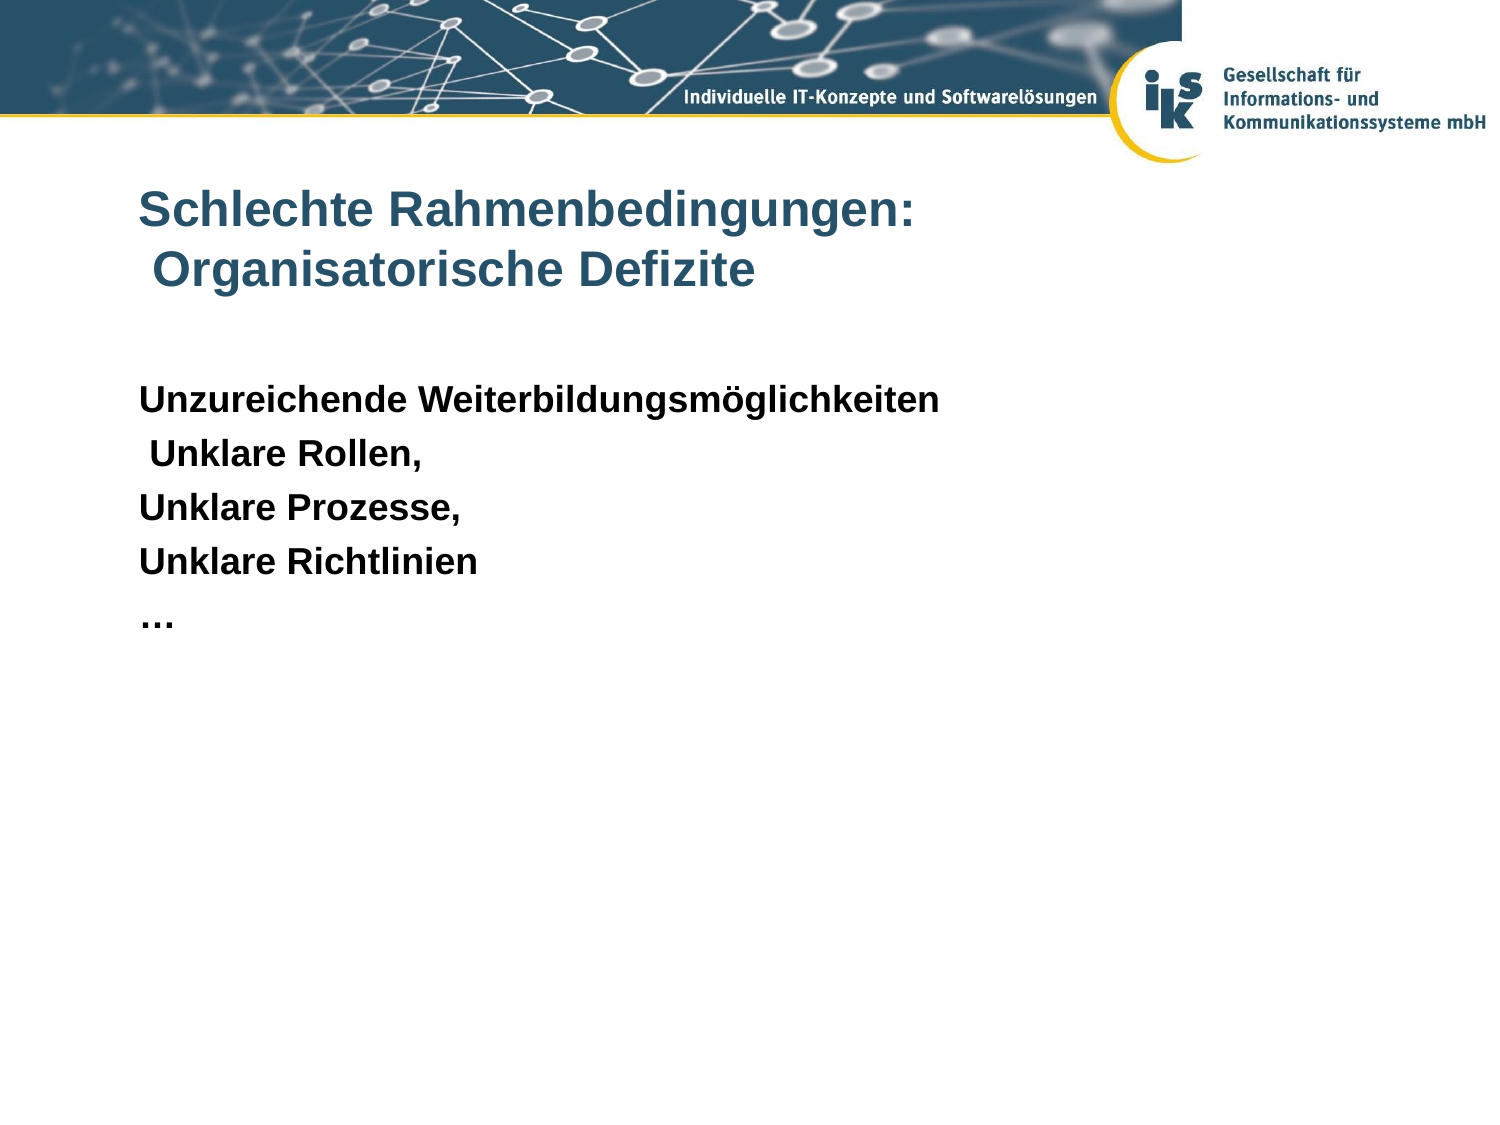

# Schlechte Rahmenbedingungen:  Organisatorische Defizite
Unzureichende Weiterbildungsmöglichkeiten  Unklare Rollen,
Unklare Prozesse,  Unklare Richtlinien
…